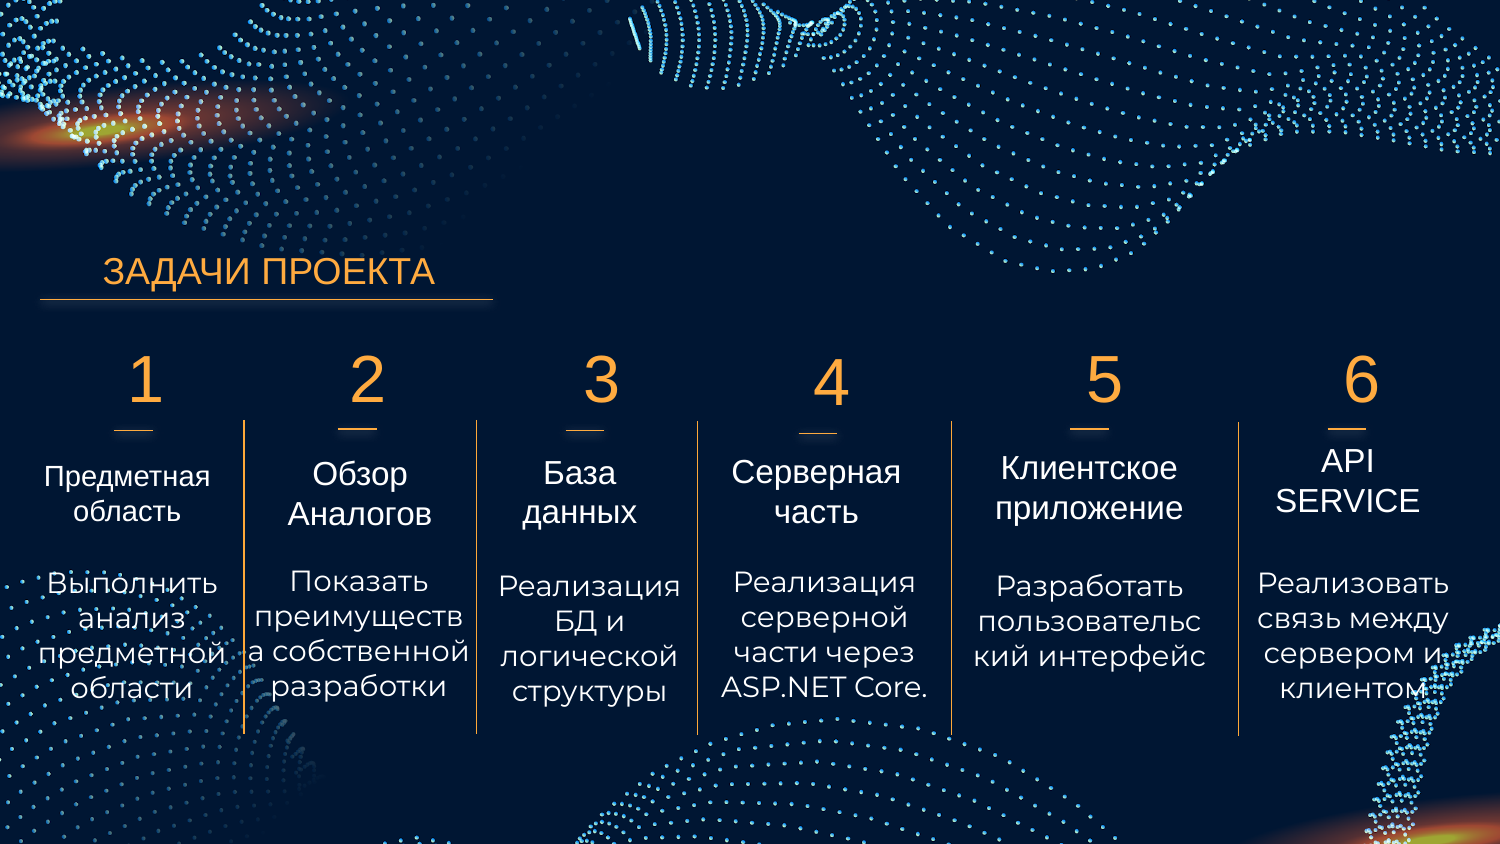

ЗАДАЧИ ПРОЕКТА
4
1
2
5
6
3
База данных
Серверная часть
Предметная область
API SERVICE
Клиентское приложение
# Обзор Аналогов
Реализация серверной части через ASP.NET Core.
Выполнить анализ предметной области
Реализовать связь между сервером и клиентом
Разработать пользовательский интерфейс
Реализация БД и логической структуры
Показать преимущества собственной разработки